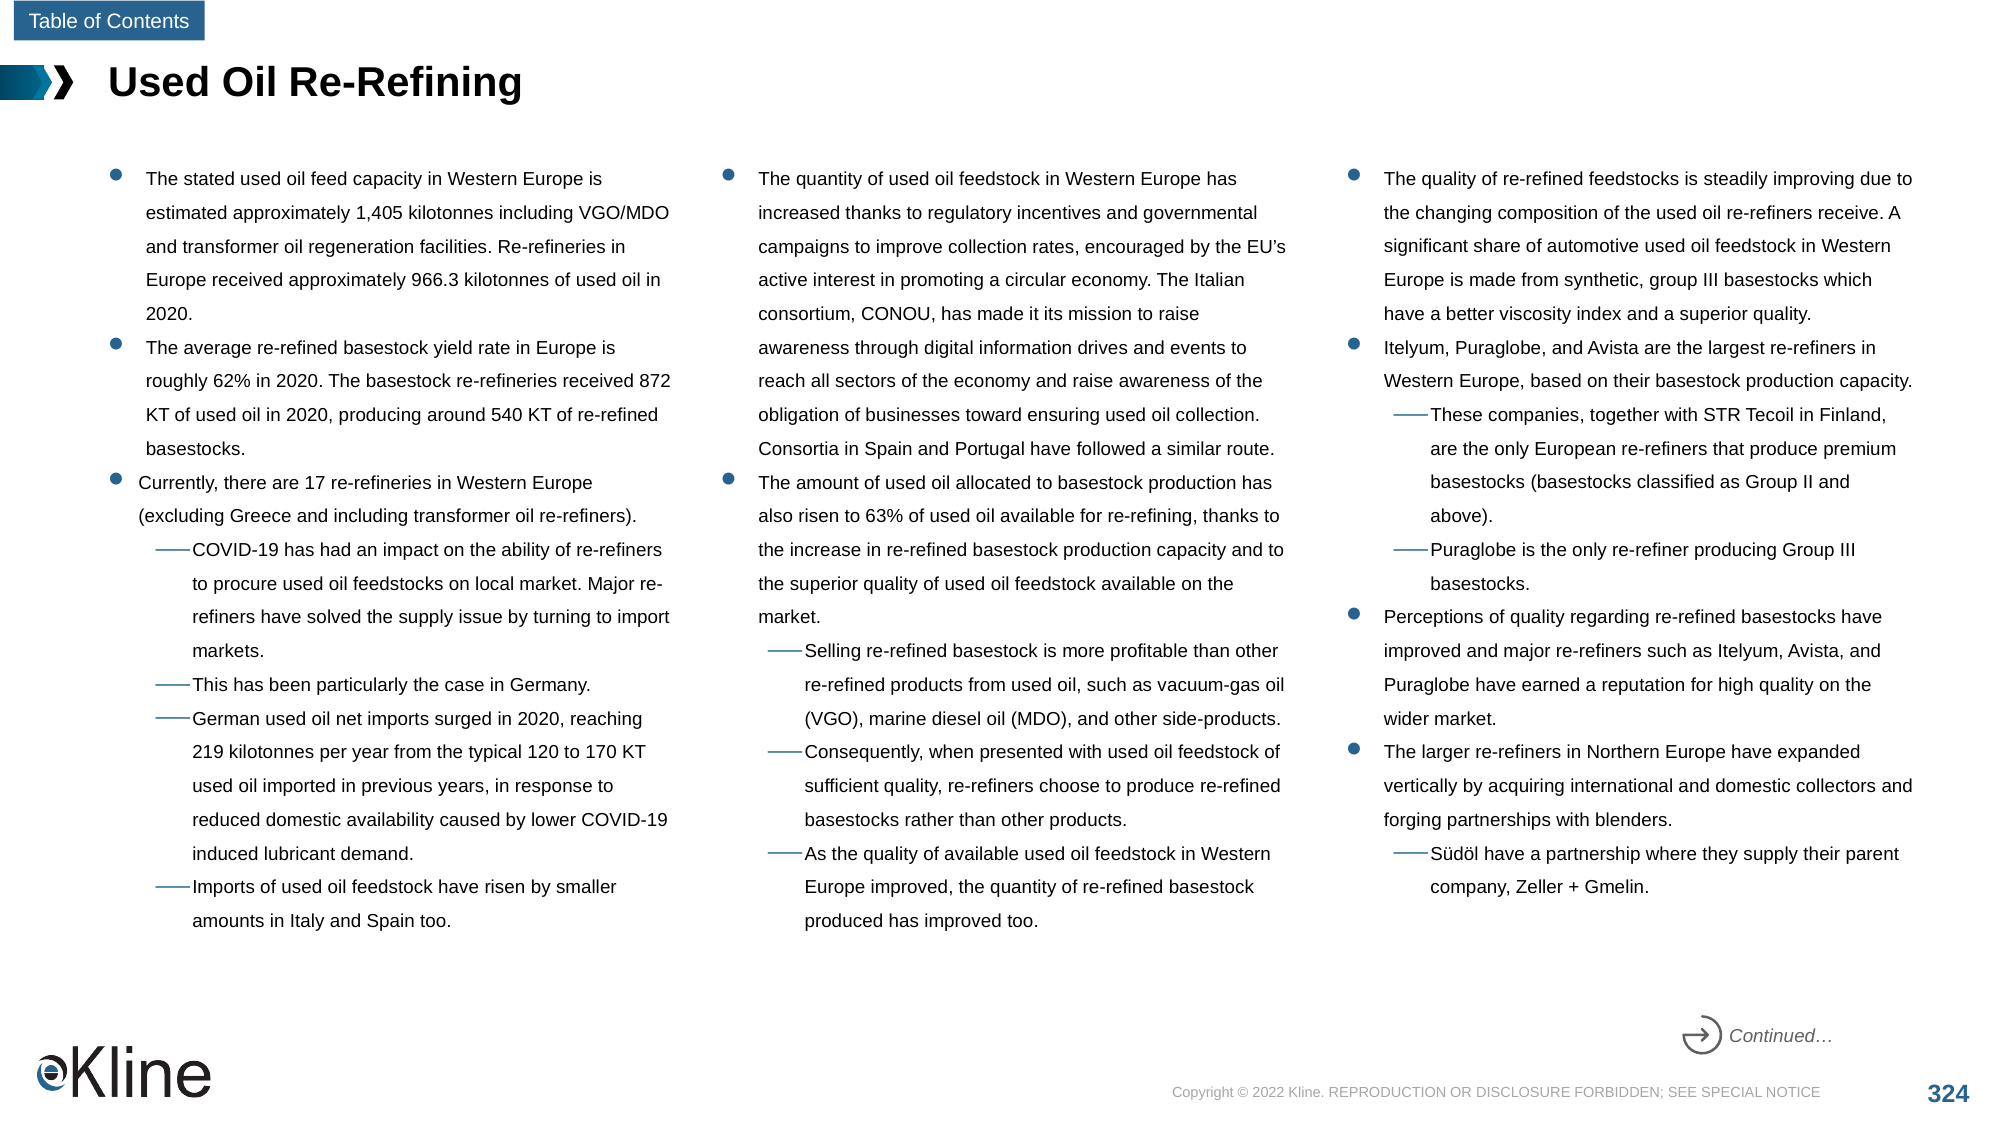

# Used Oil Re-Refining
The stated used oil feed capacity in Western Europe is estimated approximately 1,405 kilotonnes including VGO/MDO and transformer oil regeneration facilities. Re-refineries in Europe received approximately 966.3 kilotonnes of used oil in 2020.
The average re-refined basestock yield rate in Europe is roughly 62% in 2020. The basestock re-refineries received 872 KT of used oil in 2020, producing around 540 KT of re-refined basestocks.
Currently, there are 17 re-refineries in Western Europe (excluding Greece and including transformer oil re-refiners).
COVID-19 has had an impact on the ability of re-refiners to procure used oil feedstocks on local market. Major re-refiners have solved the supply issue by turning to import markets.
This has been particularly the case in Germany.
German used oil net imports surged in 2020, reaching 219 kilotonnes per year from the typical 120 to 170 KT used oil imported in previous years, in response to reduced domestic availability caused by lower COVID-19 induced lubricant demand.
Imports of used oil feedstock have risen by smaller amounts in Italy and Spain too.
The quantity of used oil feedstock in Western Europe has increased thanks to regulatory incentives and governmental campaigns to improve collection rates, encouraged by the EU’s active interest in promoting a circular economy. The Italian consortium, CONOU, has made it its mission to raise awareness through digital information drives and events to reach all sectors of the economy and raise awareness of the obligation of businesses toward ensuring used oil collection. Consortia in Spain and Portugal have followed a similar route.
The amount of used oil allocated to basestock production has also risen to 63% of used oil available for re-refining, thanks to the increase in re-refined basestock production capacity and to the superior quality of used oil feedstock available on the market.
Selling re-refined basestock is more profitable than other re-refined products from used oil, such as vacuum-gas oil (VGO), marine diesel oil (MDO), and other side-products.
Consequently, when presented with used oil feedstock of sufficient quality, re-refiners choose to produce re-refined basestocks rather than other products.
As the quality of available used oil feedstock in Western Europe improved, the quantity of re-refined basestock produced has improved too.
The quality of re-refined feedstocks is steadily improving due to the changing composition of the used oil re-refiners receive. A significant share of automotive used oil feedstock in Western Europe is made from synthetic, group III basestocks which have a better viscosity index and a superior quality.
Itelyum, Puraglobe, and Avista are the largest re-refiners in Western Europe, based on their basestock production capacity.
These companies, together with STR Tecoil in Finland, are the only European re-refiners that produce premium basestocks (basestocks classified as Group II and above).
Puraglobe is the only re-refiner producing Group III basestocks.
Perceptions of quality regarding re-refined basestocks have improved and major re-refiners such as Itelyum, Avista, and Puraglobe have earned a reputation for high quality on the wider market.
The larger re-refiners in Northern Europe have expanded vertically by acquiring international and domestic collectors and forging partnerships with blenders.
Südöl have a partnership where they supply their parent company, Zeller + Gmelin.

Continued…